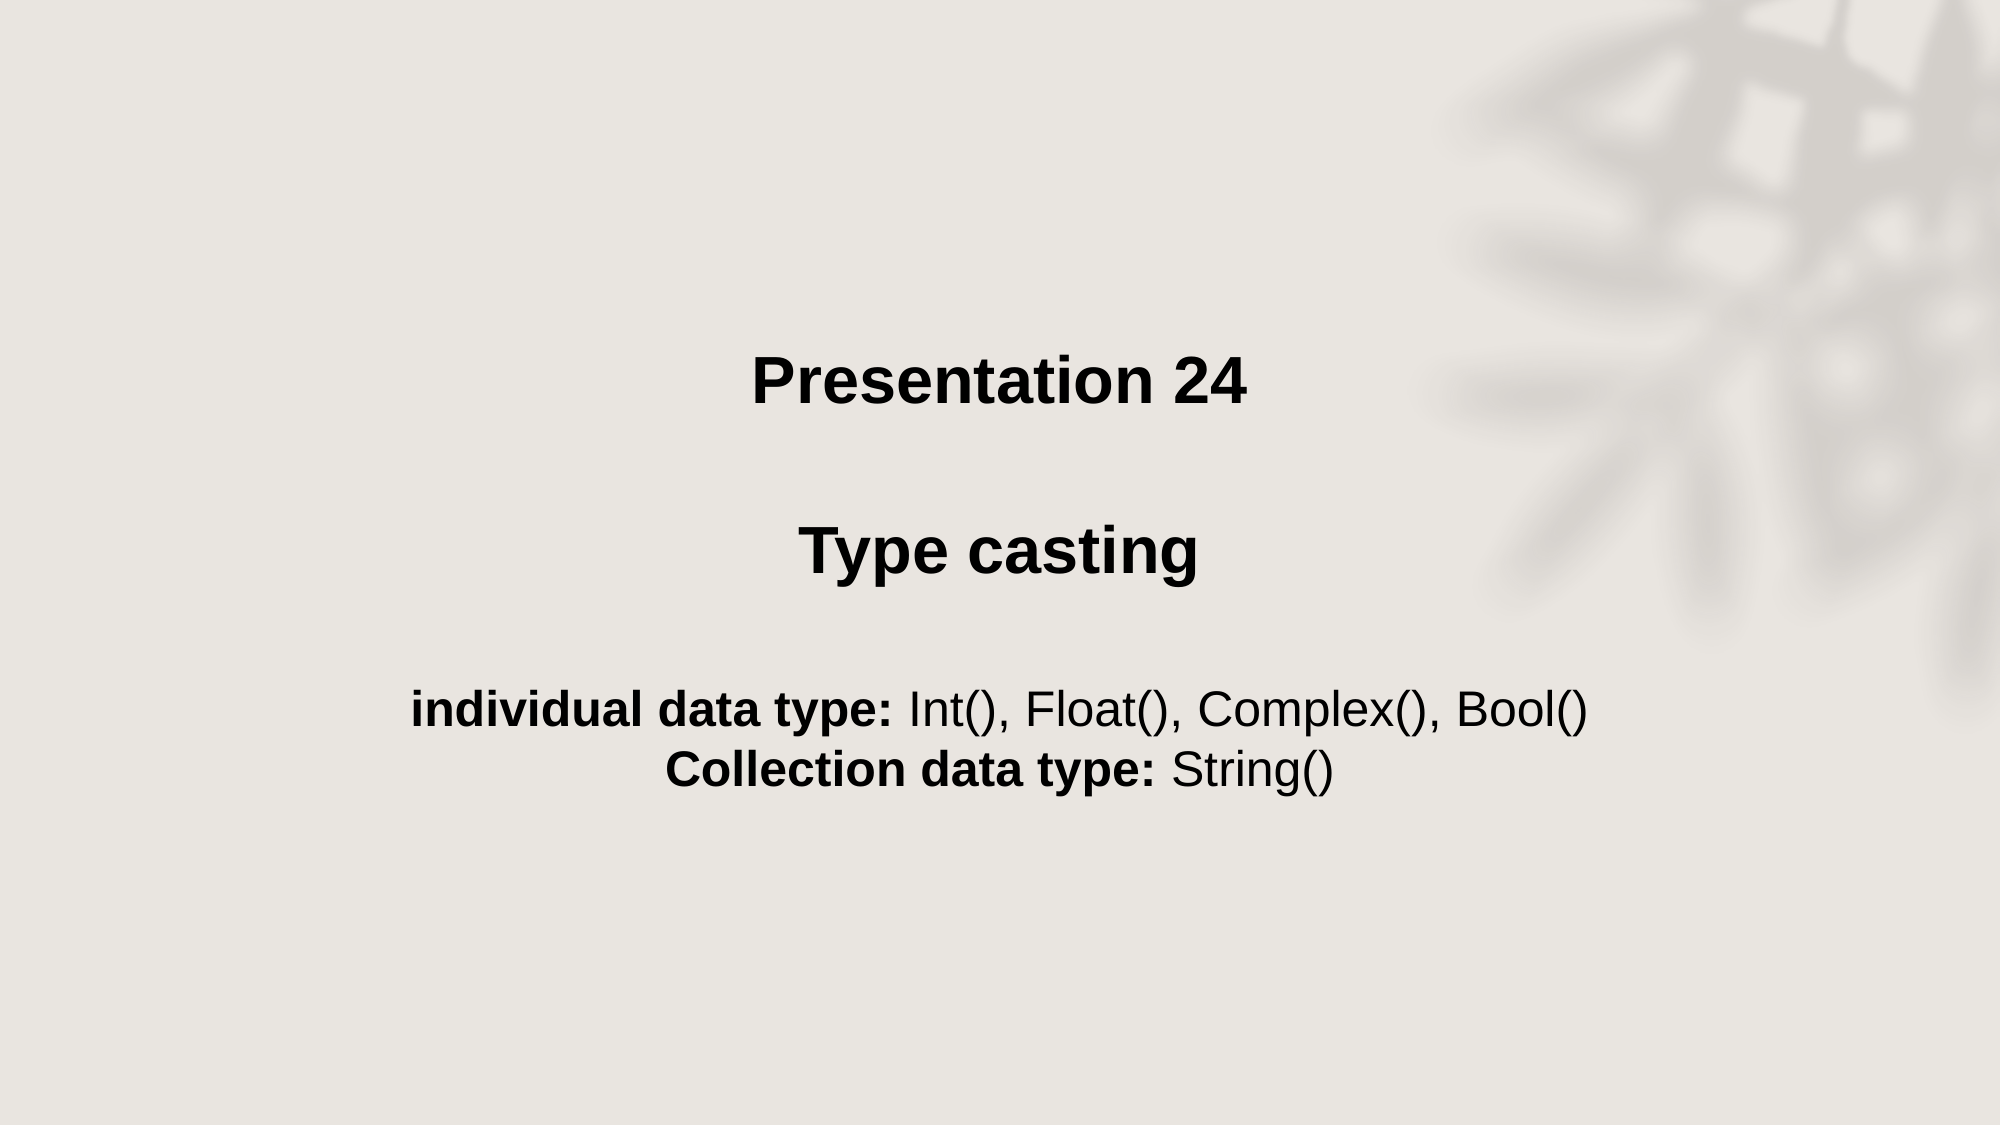

# Presentation 24 Type casting individual data type: Int(), Float(), Complex(), Bool() Collection data type: String()